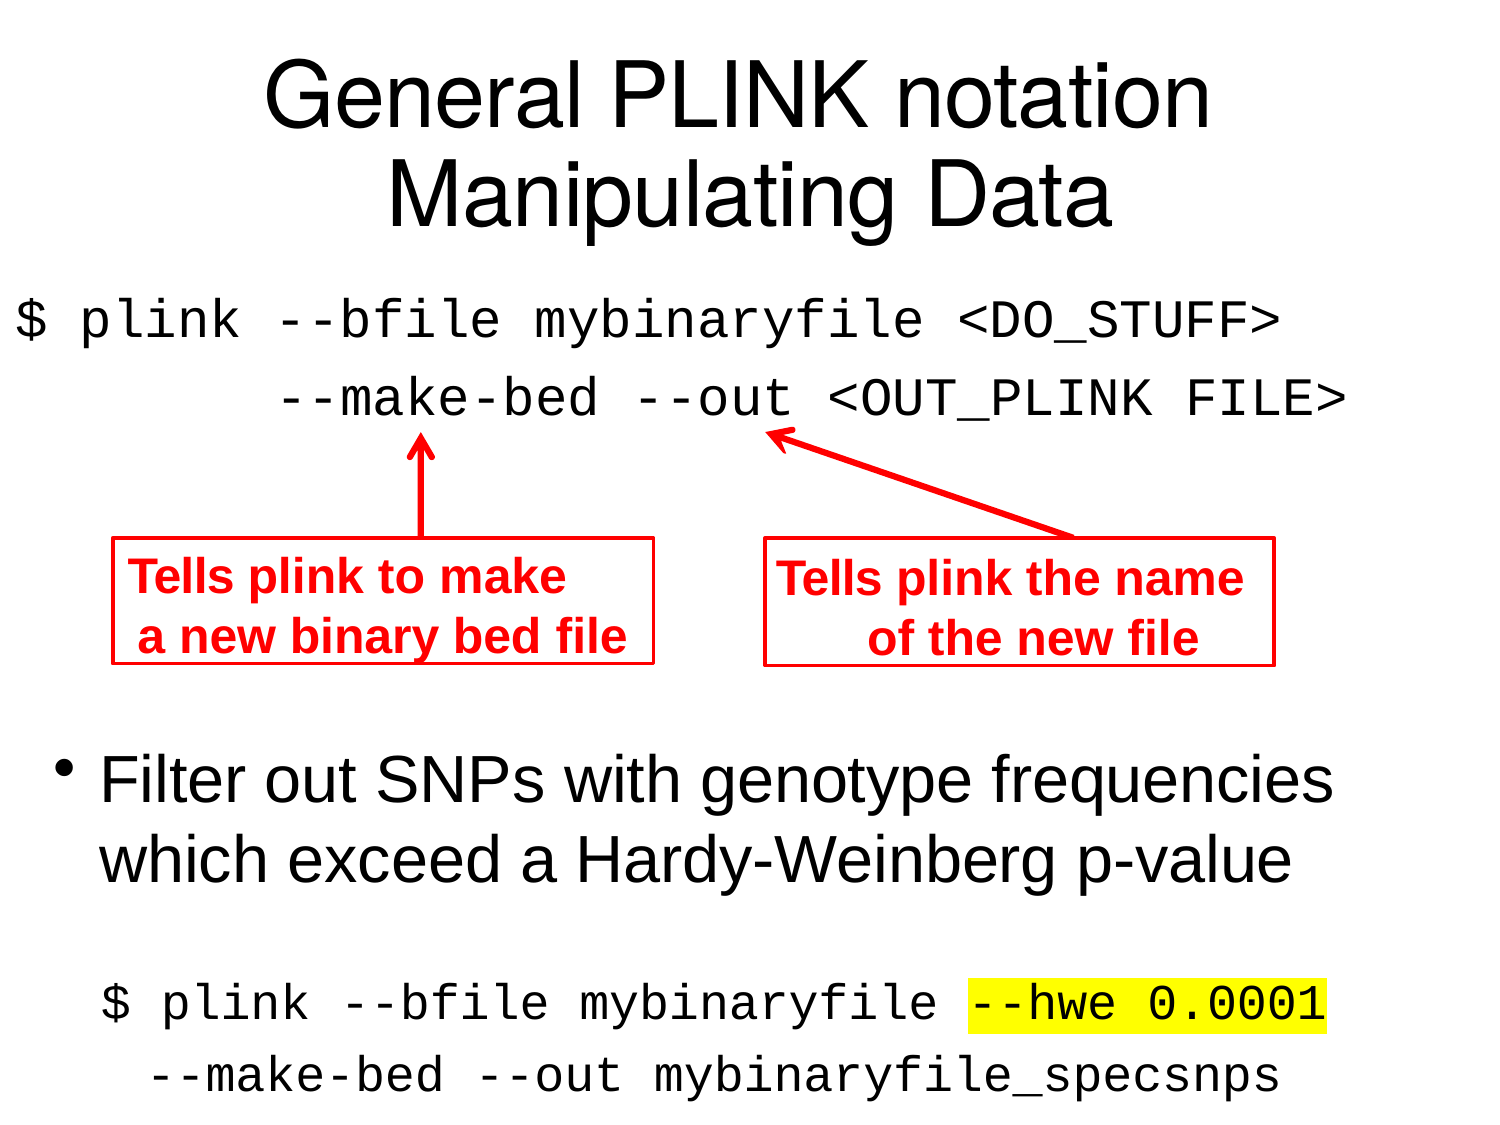

# General PLINK notation  Manipulating Data
$ plink --bfile mybinaryfile <DO_STUFF>
--make-bed --out <OUT_PLINK FILE>

Tells plink to make
a new binary bed file
Tells plink the name  of the new file
Filter out SNPs with genotype frequencies which exceed a Hardy-Weinberg p-value

$ plink --bfile mybinaryfile --hwe 0.0001
--make-bed --out mybinaryfile_specsnps